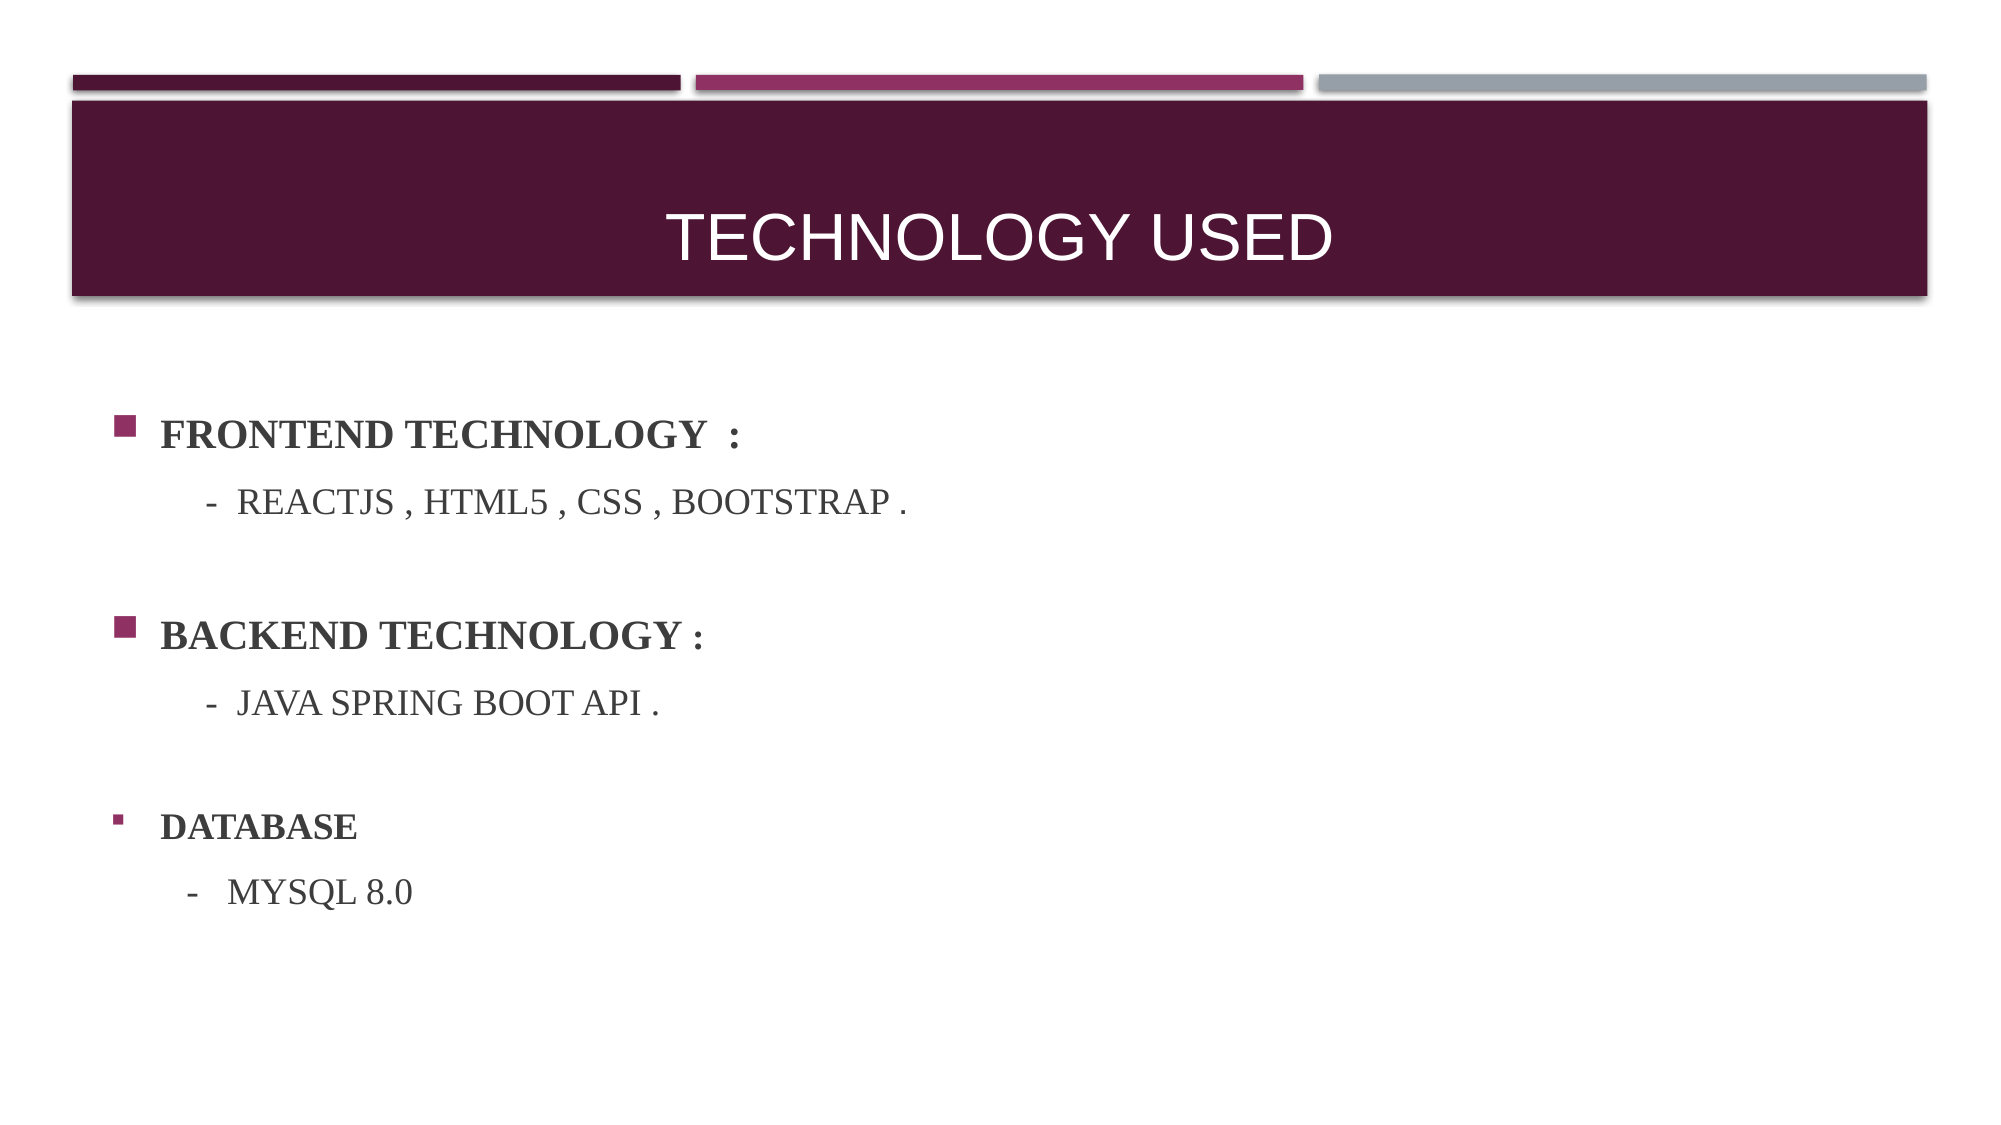

# TECHNOLOGY USED
FRONTEND TECHNOLOGY  :
          -  REACTJS , HTML5 , CSS , BOOTSTRAP .

BACKEND TECHNOLOGY :
          -  JAVA SPRING BOOT API .

DATABASE
        -   MYSQL 8.0